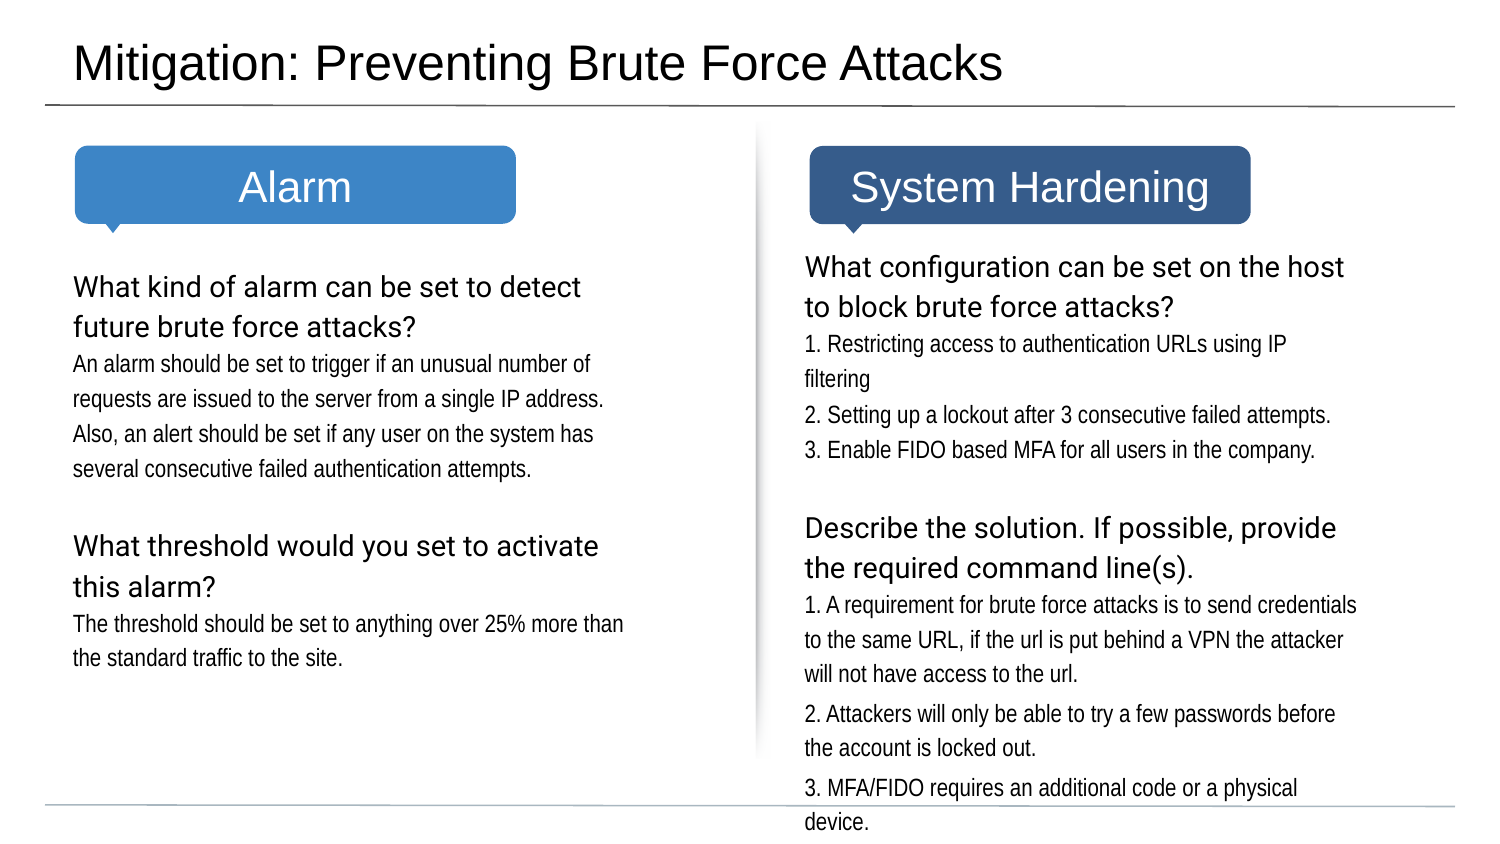

# Mitigation: Preventing Brute Force Attacks
What configuration can be set on the host to block brute force attacks?
1. Restricting access to authentication URLs using IP filtering
2. Setting up a lockout after 3 consecutive failed attempts.
3. Enable FIDO based MFA for all users in the company.

Describe the solution. If possible, provide the required command line(s).
1. A requirement for brute force attacks is to send credentials to the same URL, if the url is put behind a VPN the attacker will not have access to the url.
2. Attackers will only be able to try a few passwords before the account is locked out.
3. MFA/FIDO requires an additional code or a physical device.

What kind of alarm can be set to detect future brute force attacks?
An alarm should be set to trigger if an unusual number of requests are issued to the server from a single IP address.
Also, an alert should be set if any user on the system has several consecutive failed authentication attempts.

What threshold would you set to activate this alarm?
The threshold should be set to anything over 25% more than the standard traffic to the site.